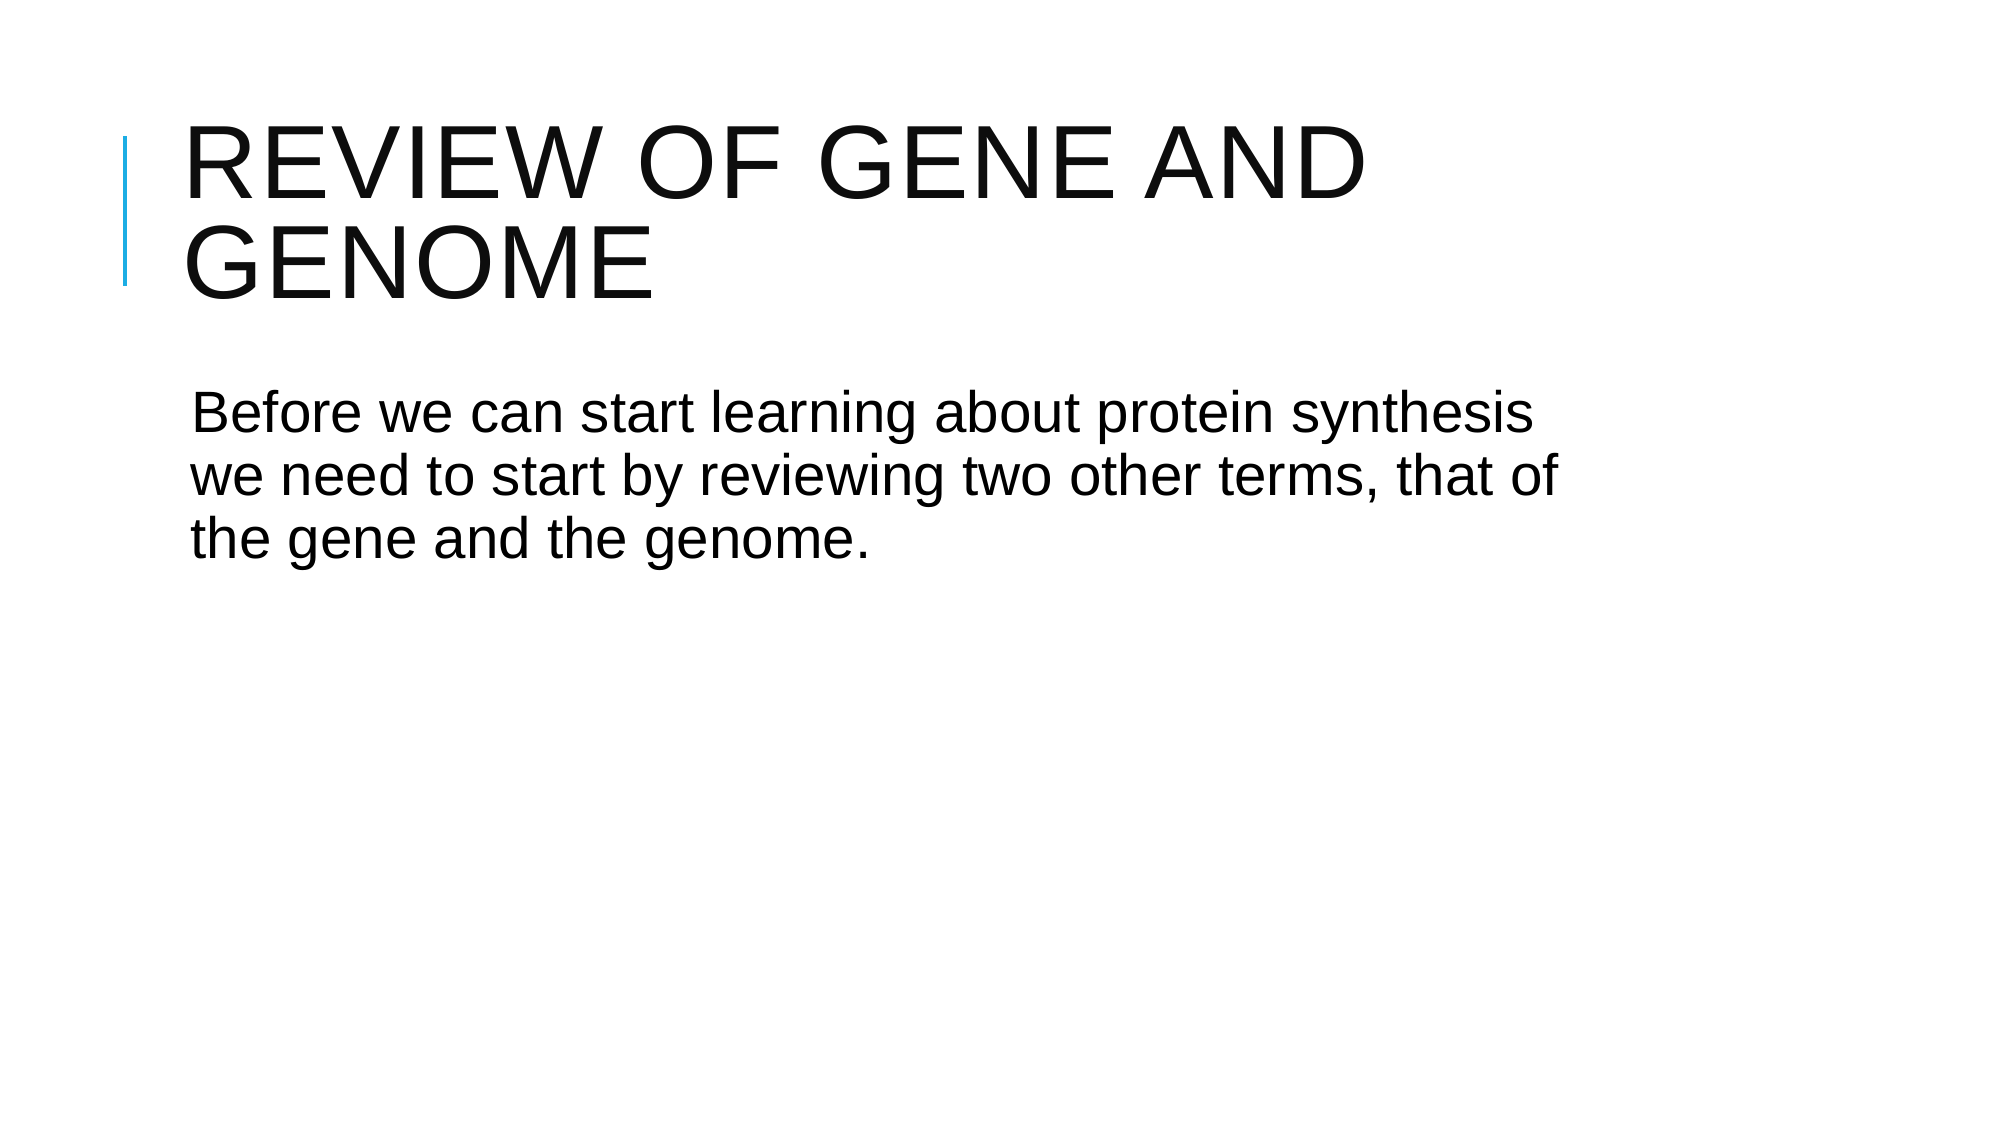

# Review of gene and genome
Before we can start learning about protein synthesis we need to start by reviewing two other terms, that of the gene and the genome.